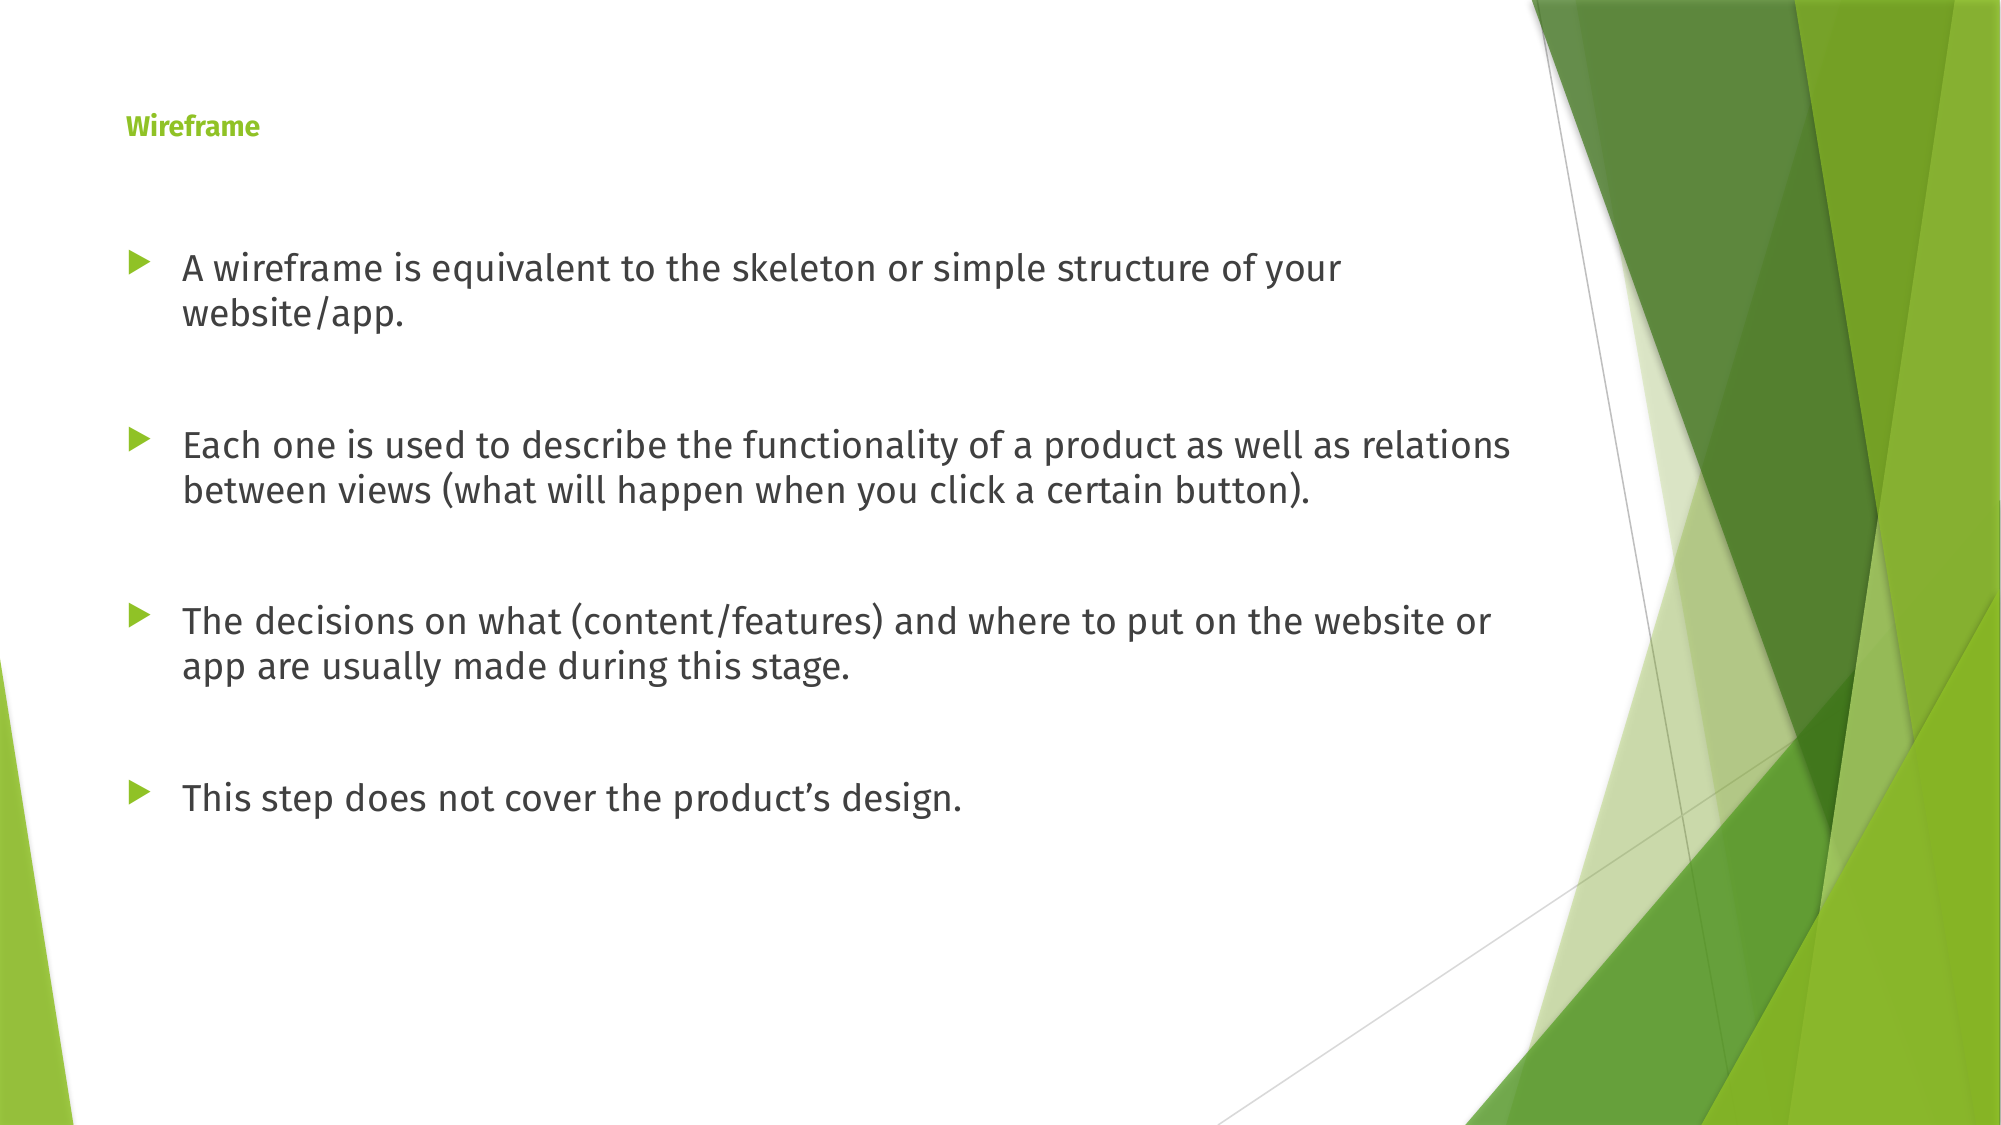

# Wireframe
A wireframe is equivalent to the skeleton or simple structure of your website/app.

Each one is used to describe the functionality of a product as well as relations between views (what will happen when you click a certain button).

The decisions on what (content/features) and where to put on the website or app are usually made during this stage.

This step does not cover the product’s design.